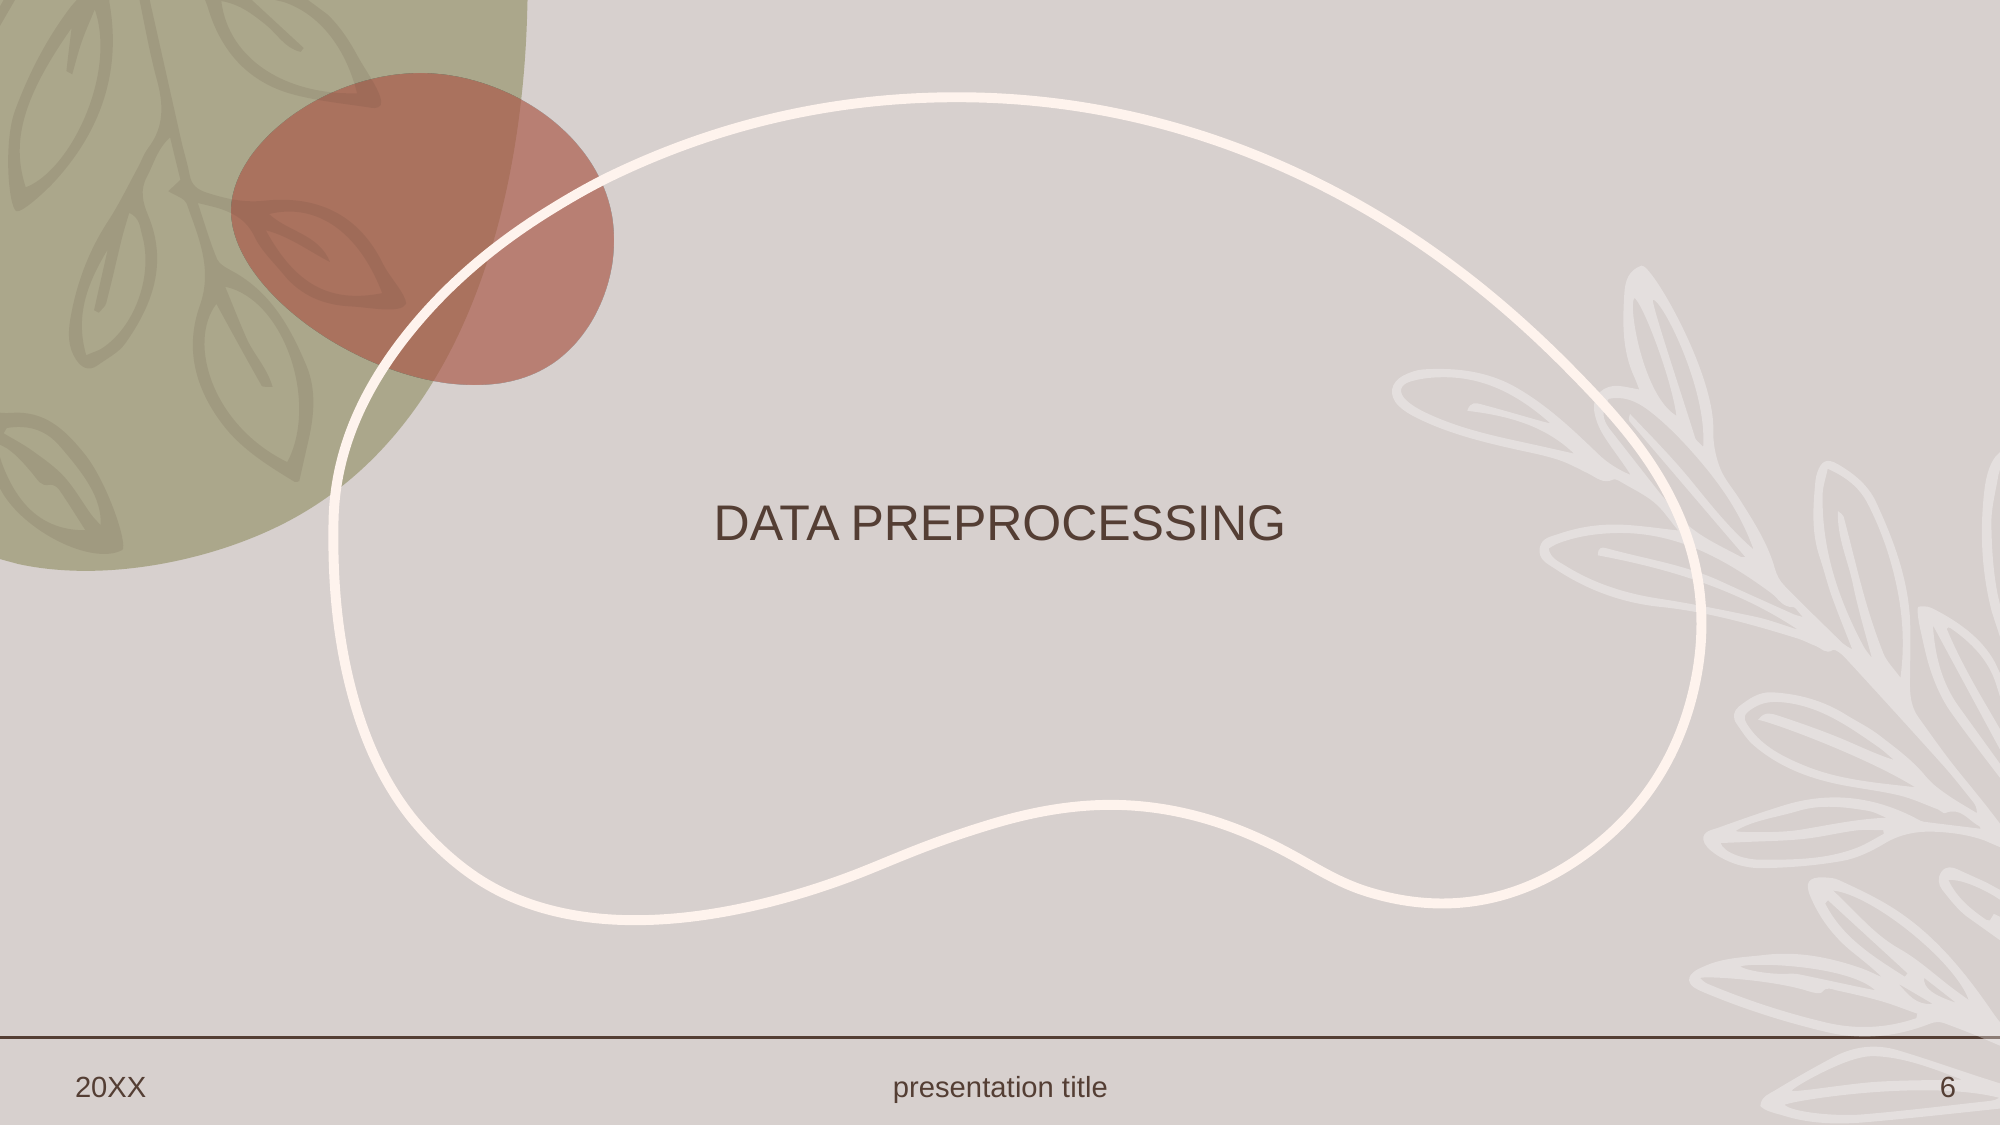

# Data PreProcessing
20XX
presentation title
6